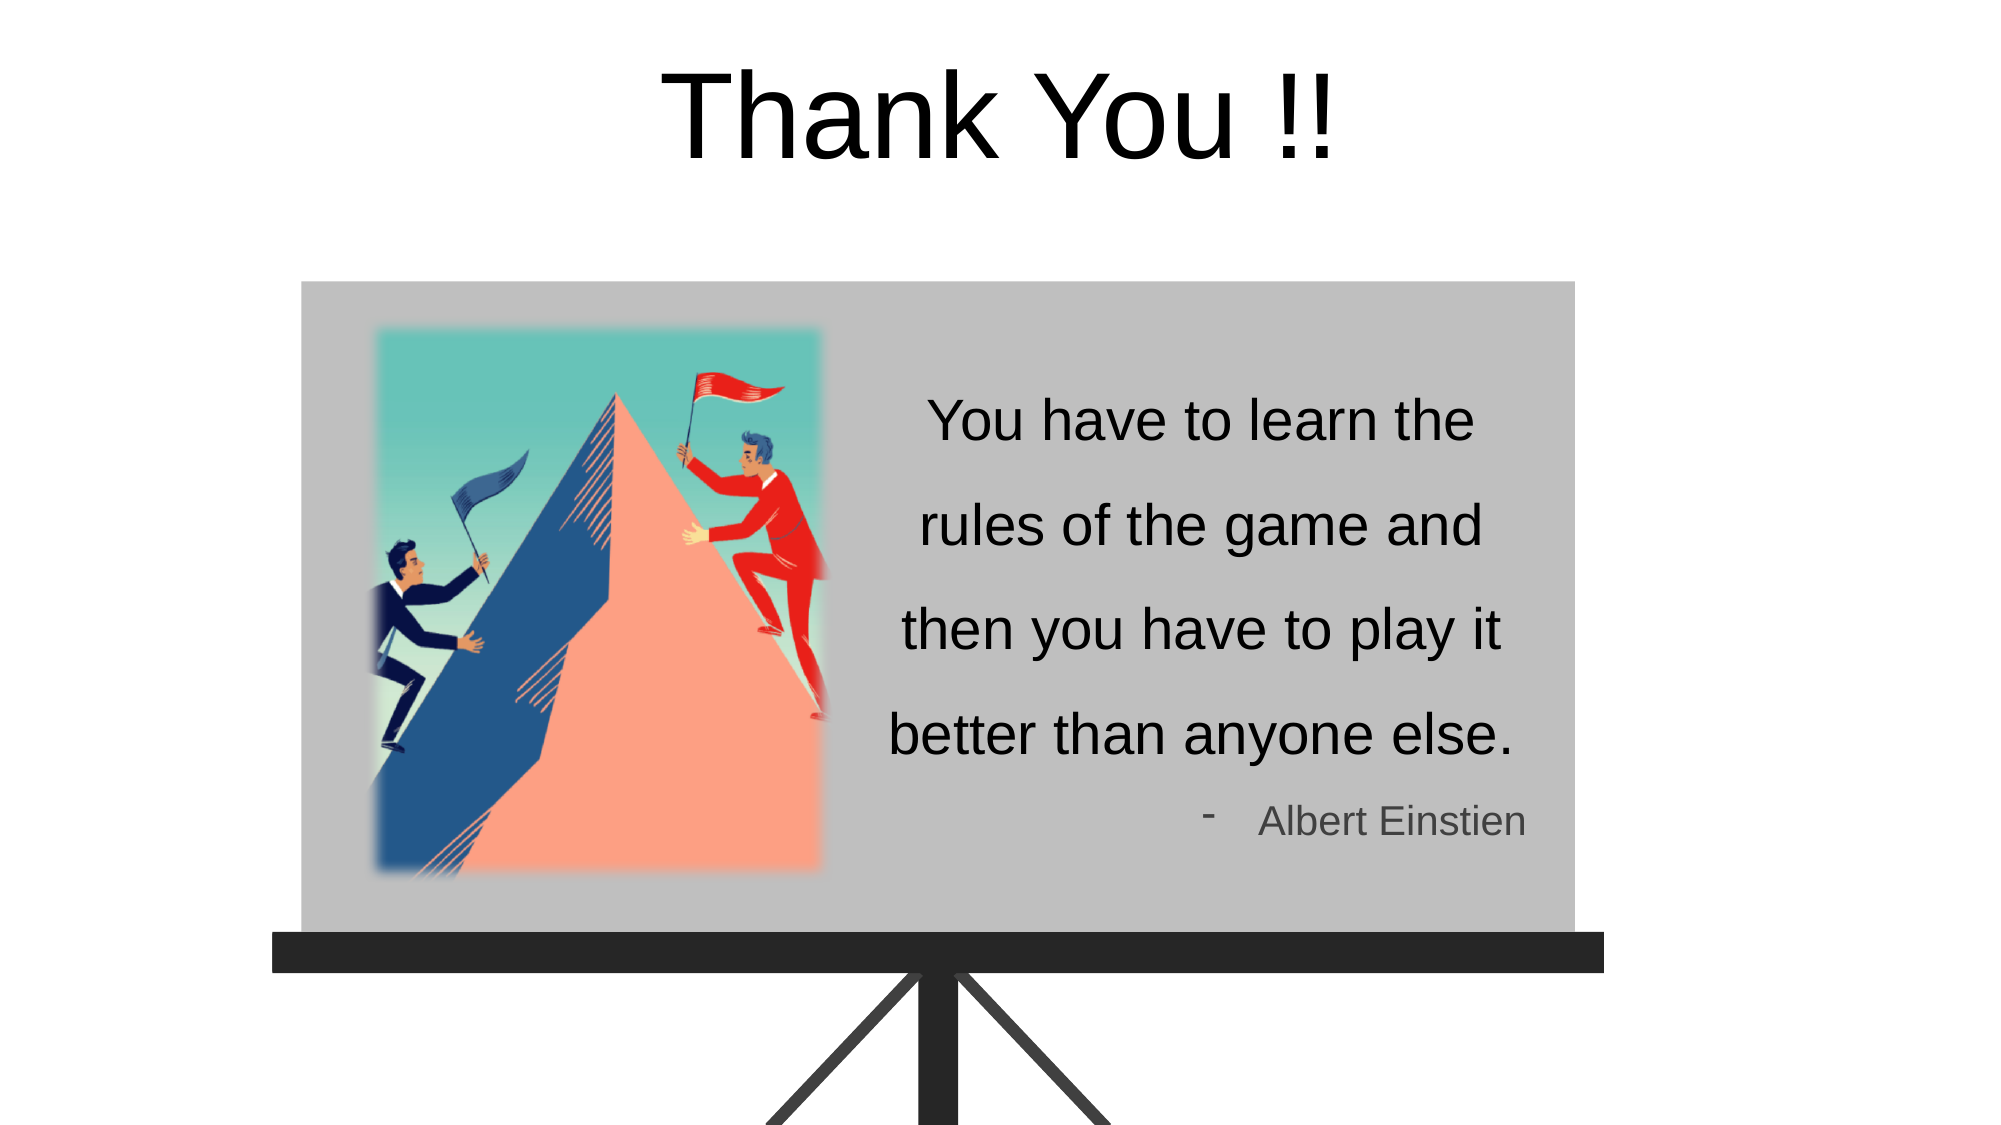

# Thank You !!

You have to learn the rules of the game and then you have to play it better than anyone else.
Albert Einstien